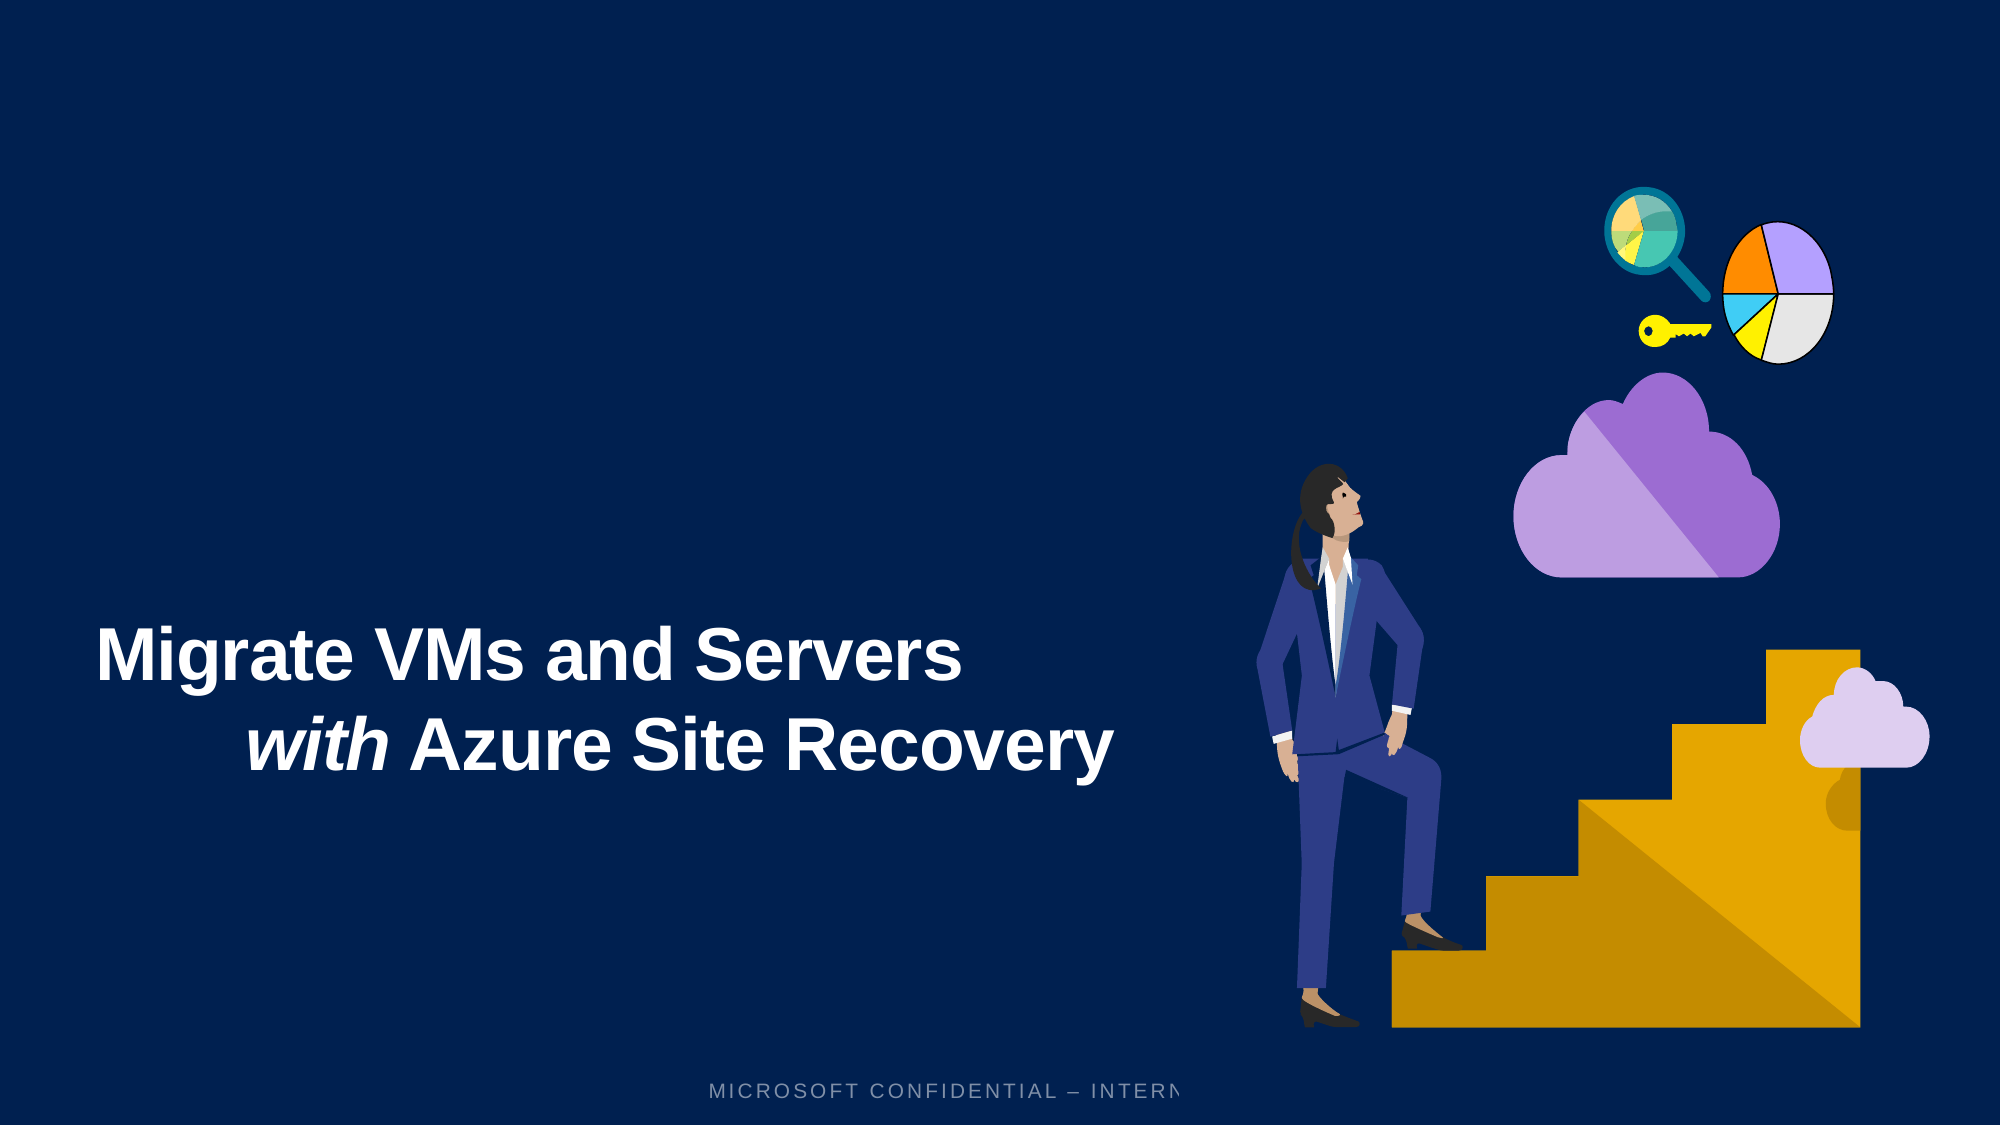

Migrate VMs and Servers
	with Azure Site Recovery